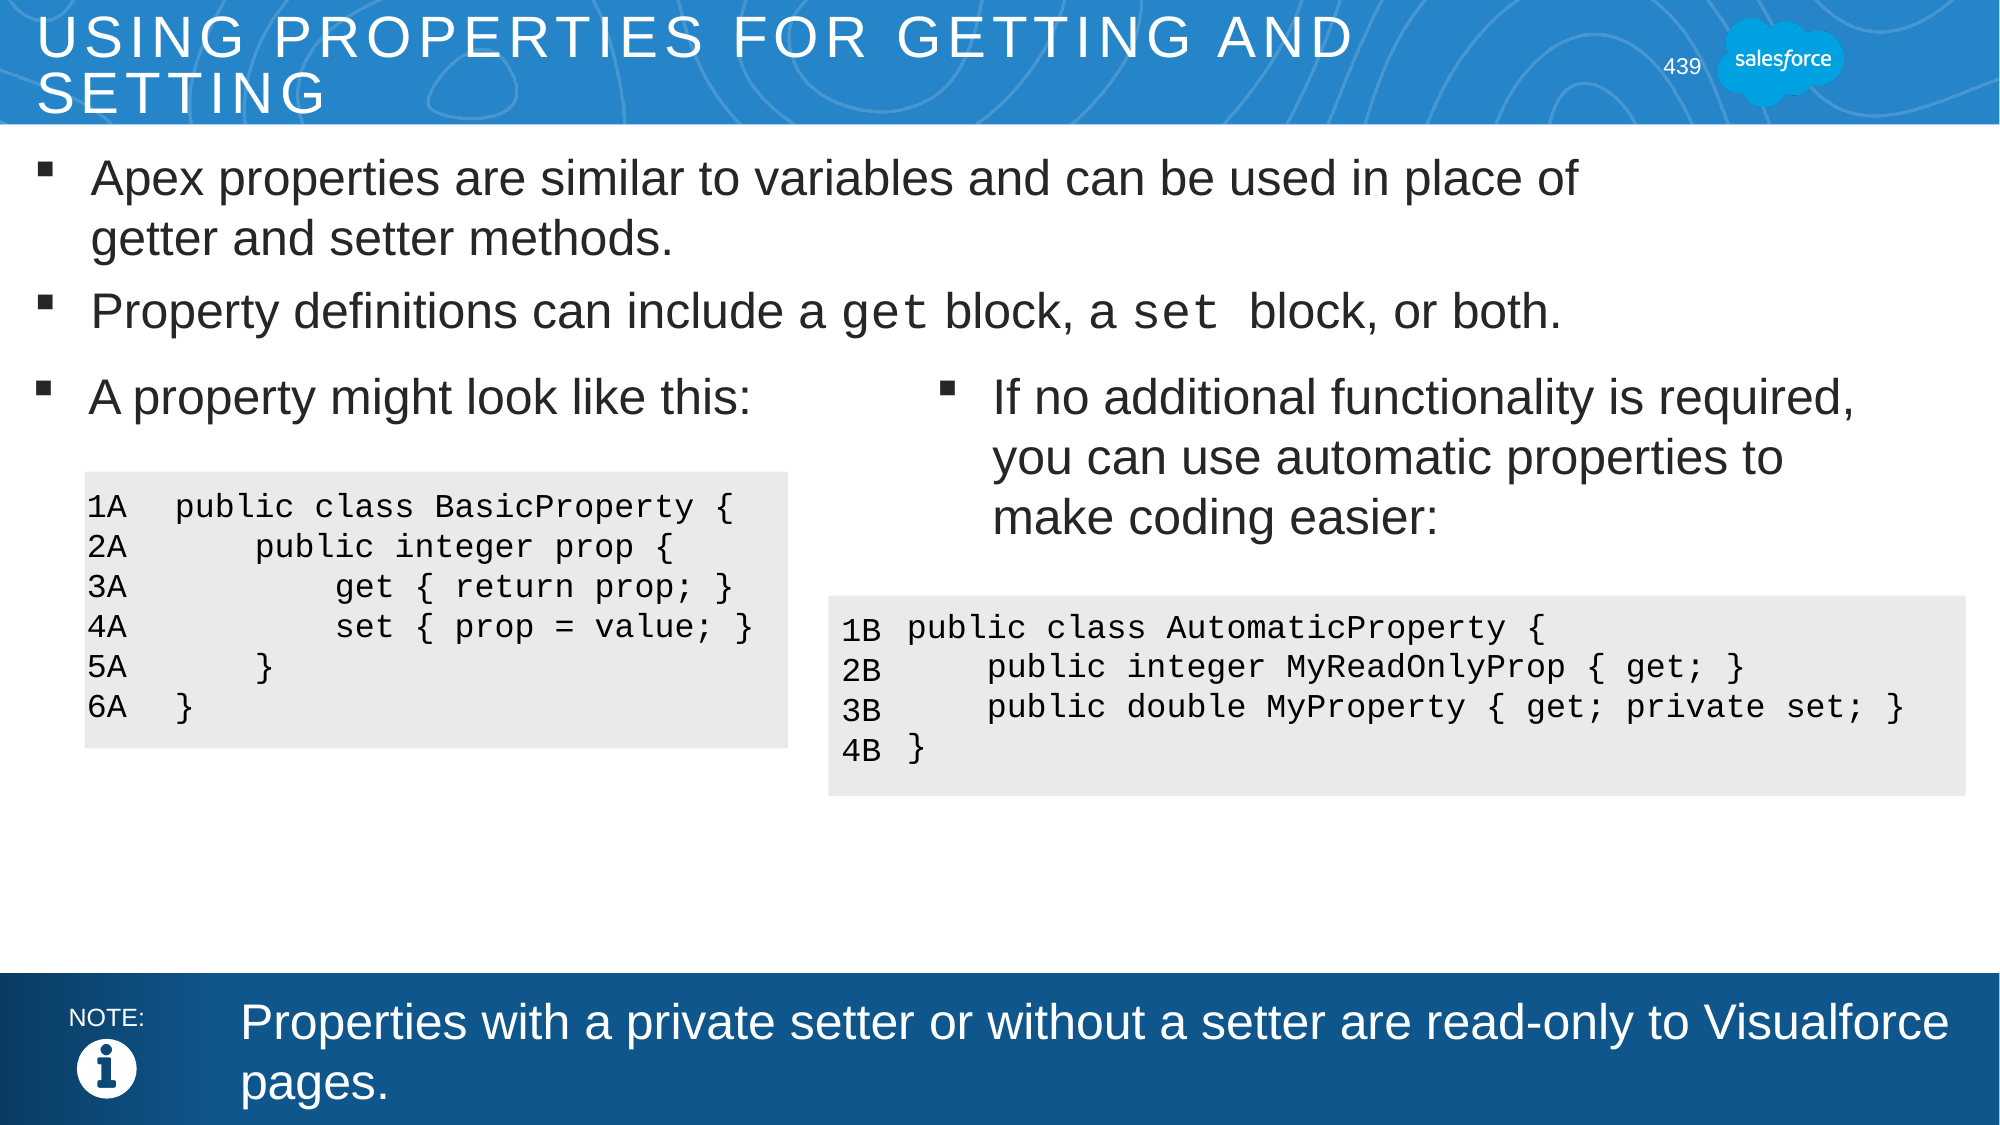

# Using Properties for Getting and Setting
439
Apex properties are similar to variables and can be used in place of
getter and setter methods.
Property definitions can include a get block, a set  block, or both.

A property might look like this:
If no additional functionality is required, you can use automatic properties to make coding easier:

1A
2A
3A
4A
5A
6A
public class BasicProperty {
    public integer prop {
        get { return prop; }
        set { prop = value; }
    }
}

public class AutomaticProperty {
    public integer MyReadOnlyProp { get; }
    public double MyProperty { get; private set; }
}
1B
2B
3B
4B
Properties with a private setter or without a setter are read-only to Visualforce pages.
NOTE: